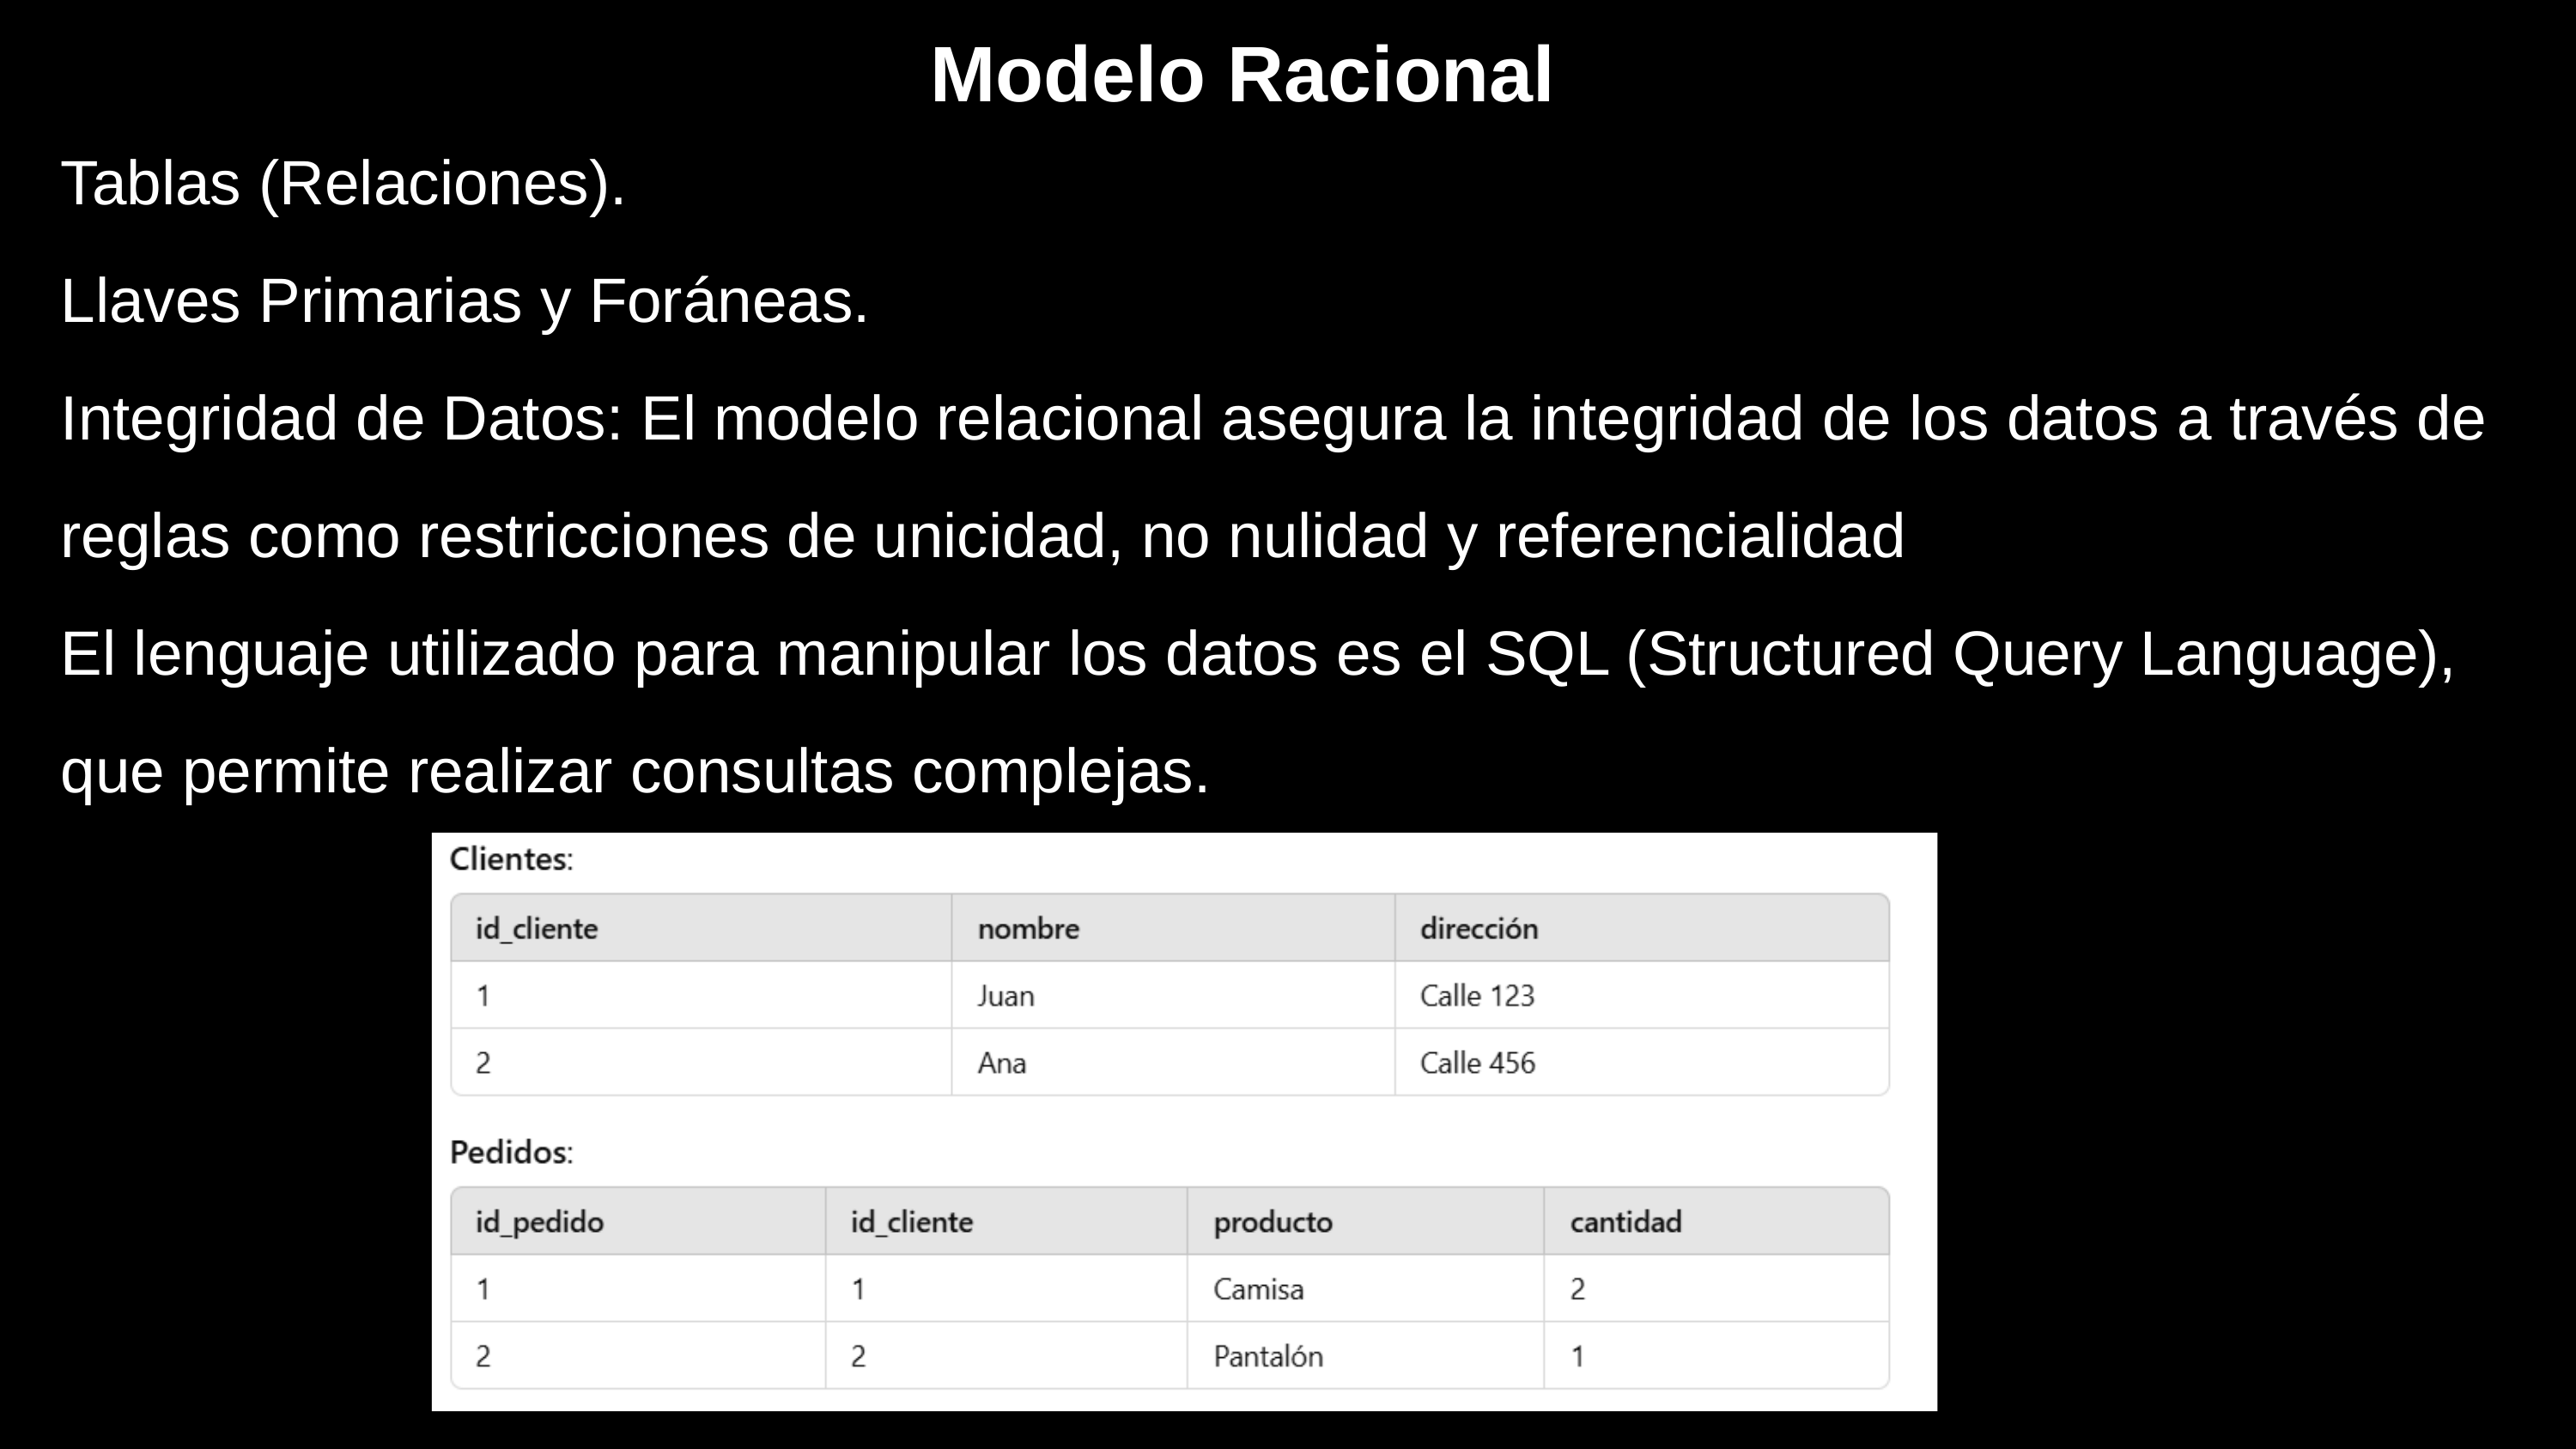

Modelo Racional
Tablas (Relaciones).
Llaves Primarias y Foráneas.
Integridad de Datos: El modelo relacional asegura la integridad de los datos a través de reglas como restricciones de unicidad, no nulidad y referencialidad
El lenguaje utilizado para manipular los datos es el SQL (Structured Query Language), que permite realizar consultas complejas.